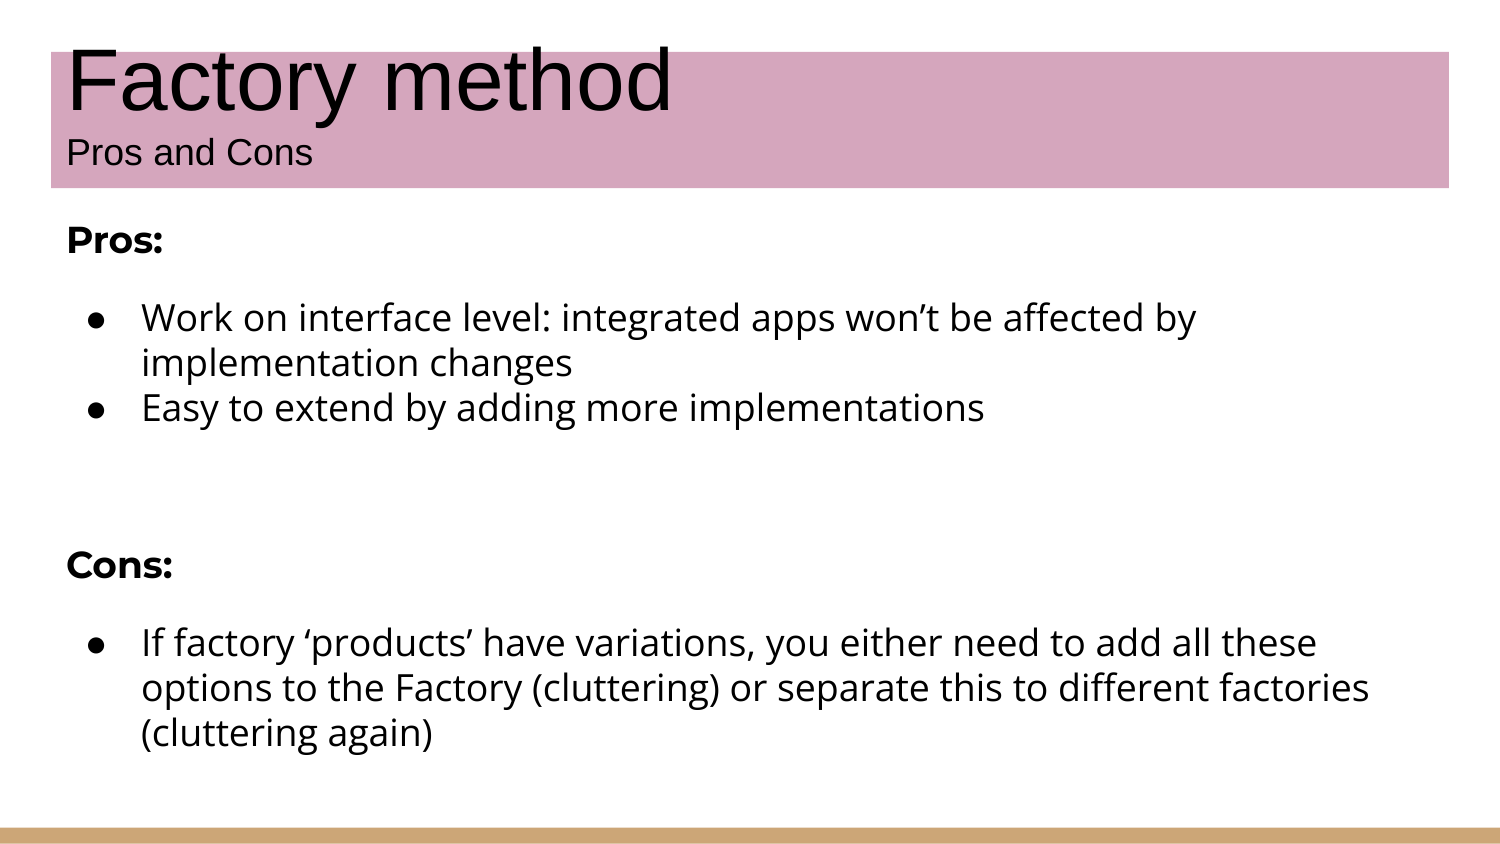

# Factory method
Pros and Cons
Pros:
Work on interface level: integrated apps won’t be affected by implementation changes
Easy to extend by adding more implementations

Cons:
If factory ‘products’ have variations, you either need to add all these options to the Factory (cluttering) or separate this to different factories (cluttering again)